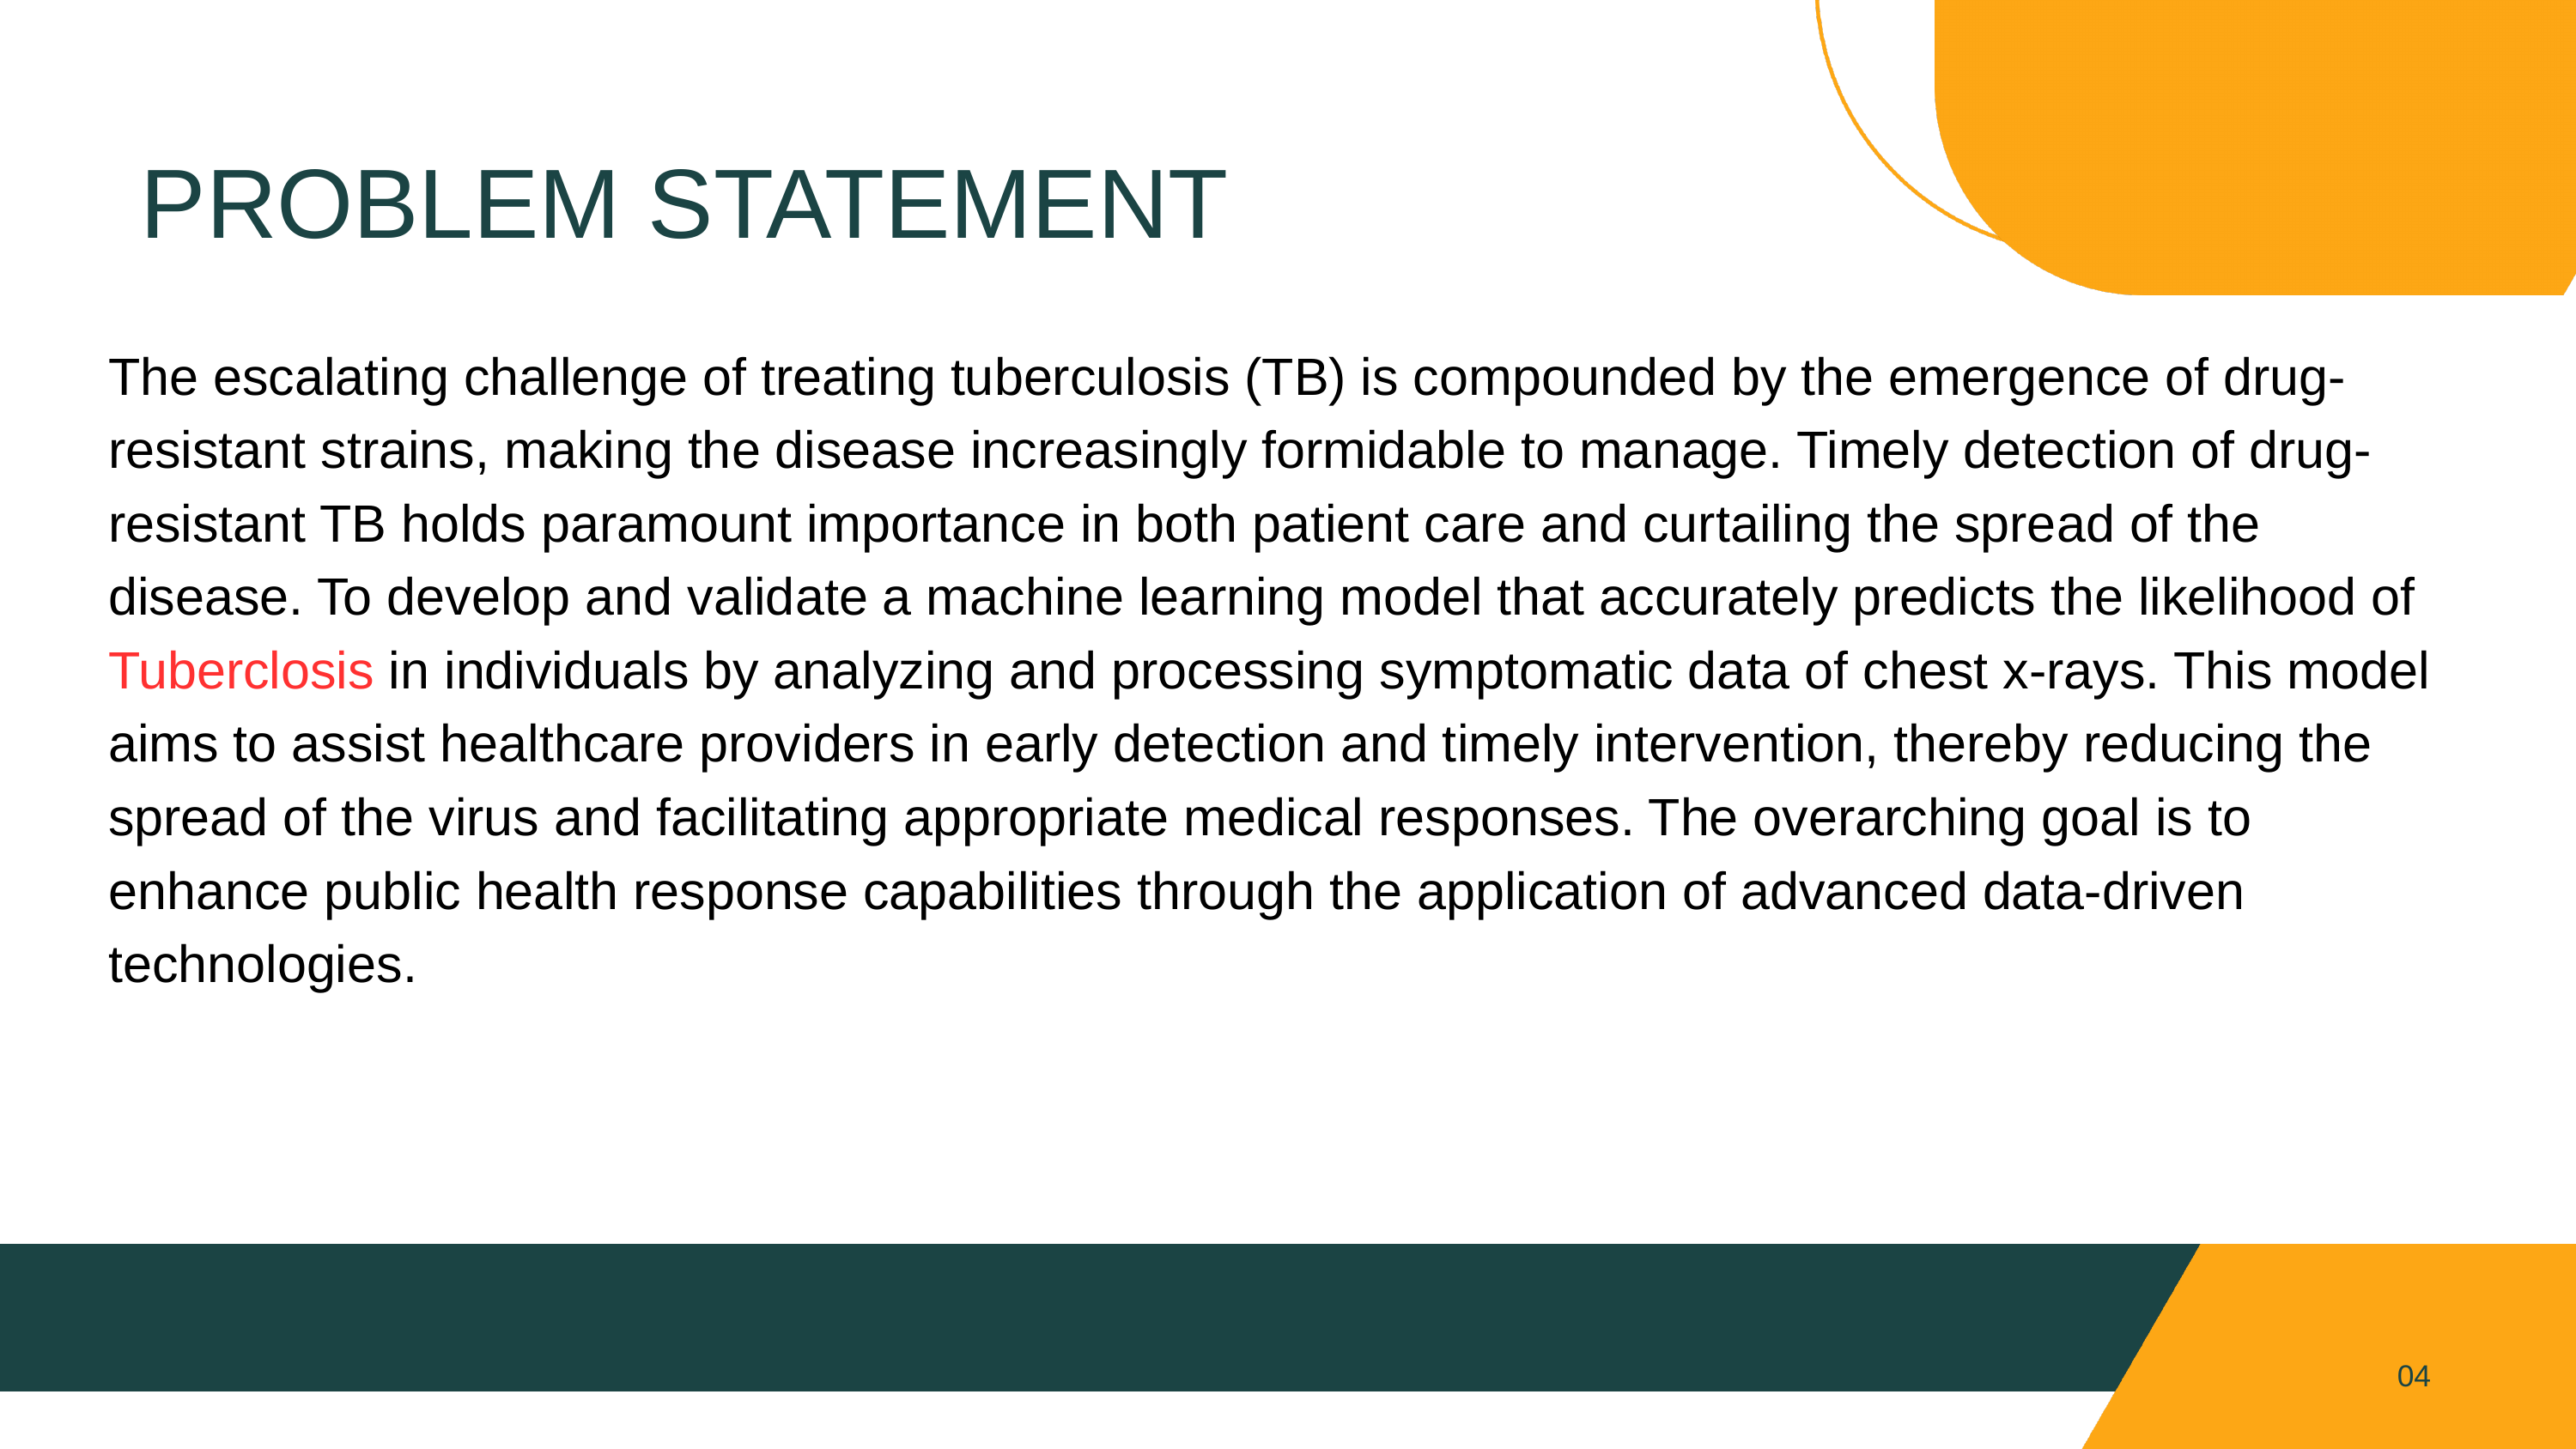

PROBLEM STATEMENT

The escalating challenge of treating tuberculosis (TB) is compounded by the emergence of drug-resistant strains, making the disease increasingly formidable to manage. Timely detection of drug-resistant TB holds paramount importance in both patient care and curtailing the spread of the disease. To develop and validate a machine learning model that accurately predicts the likelihood of Tuberclosis in individuals by analyzing and processing symptomatic data of chest x-rays. This model aims to assist healthcare providers in early detection and timely intervention, thereby reducing the spread of the virus and facilitating appropriate medical responses. The overarching goal is to enhance public health response capabilities through the application of advanced data-driven technologies.

04